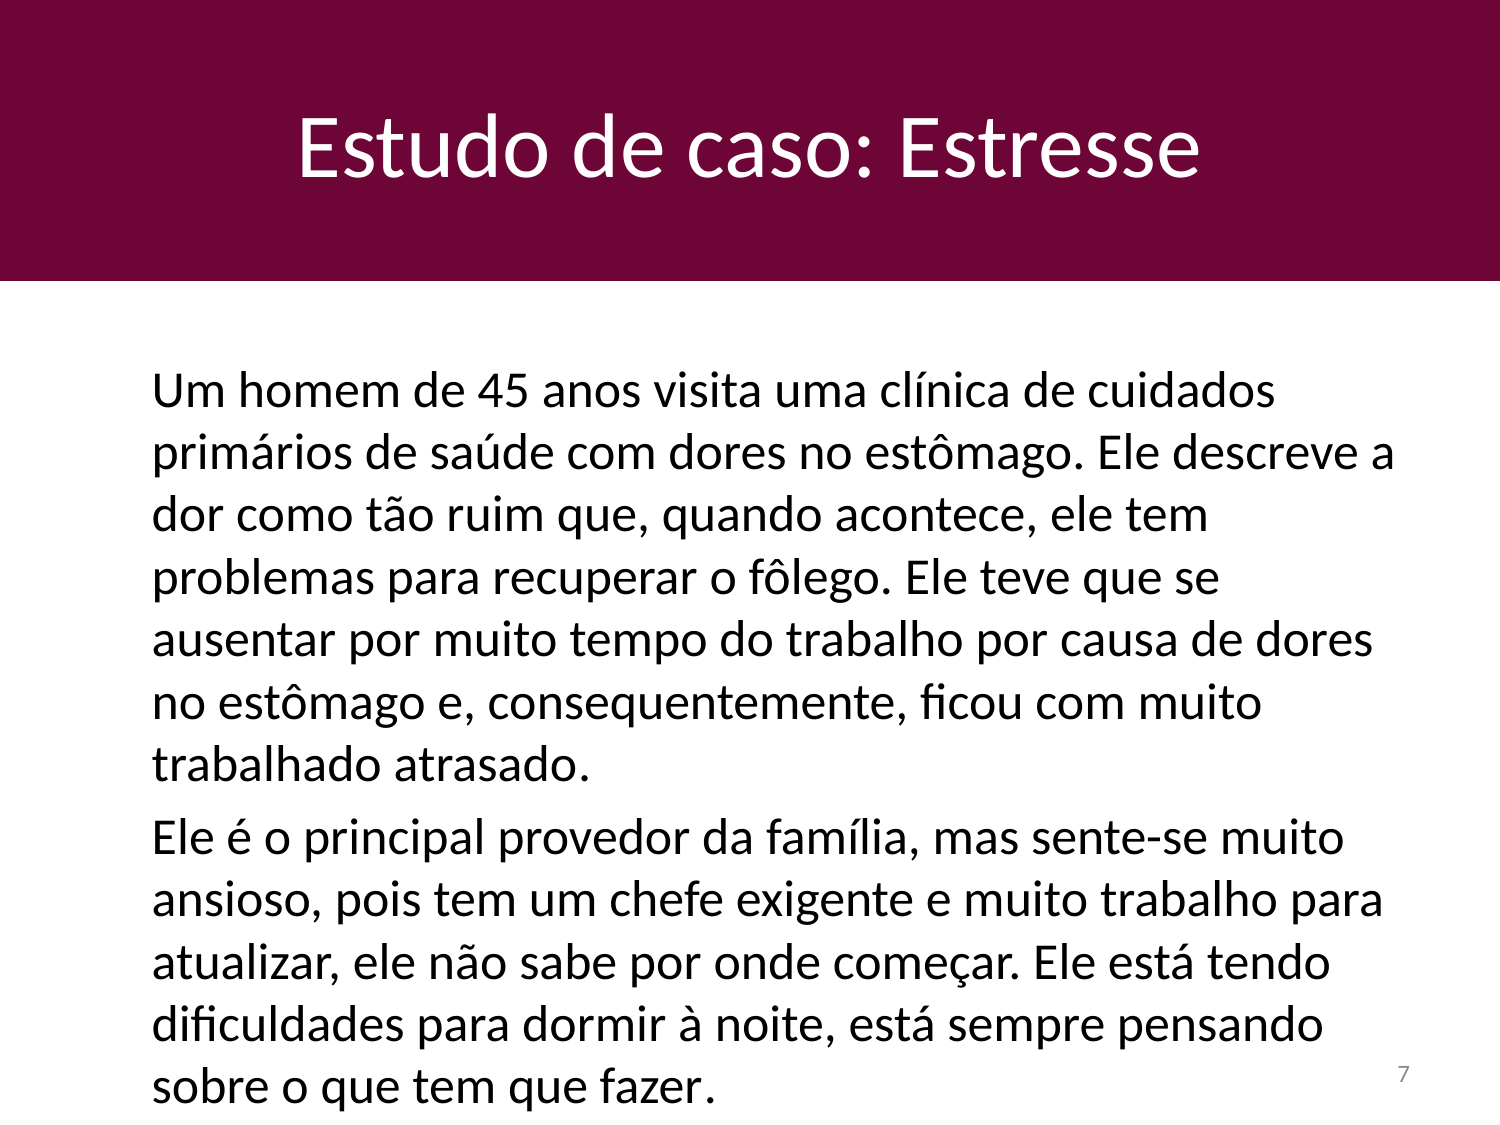

# Estudo de caso: Estresse
Um homem de 45 anos visita uma clínica de cuidados primários de saúde com dores no estômago. Ele descreve a dor como tão ruim que, quando acontece, ele tem problemas para recuperar o fôlego. Ele teve que se ausentar por muito tempo do trabalho por causa de dores no estômago e, consequentemente, ficou com muito trabalhado atrasado.
Ele é o principal provedor da família, mas sente-se muito ansioso, pois tem um chefe exigente e muito trabalho para atualizar, ele não sabe por onde começar. Ele está tendo dificuldades para dormir à noite, está sempre pensando sobre o que tem que fazer.
7